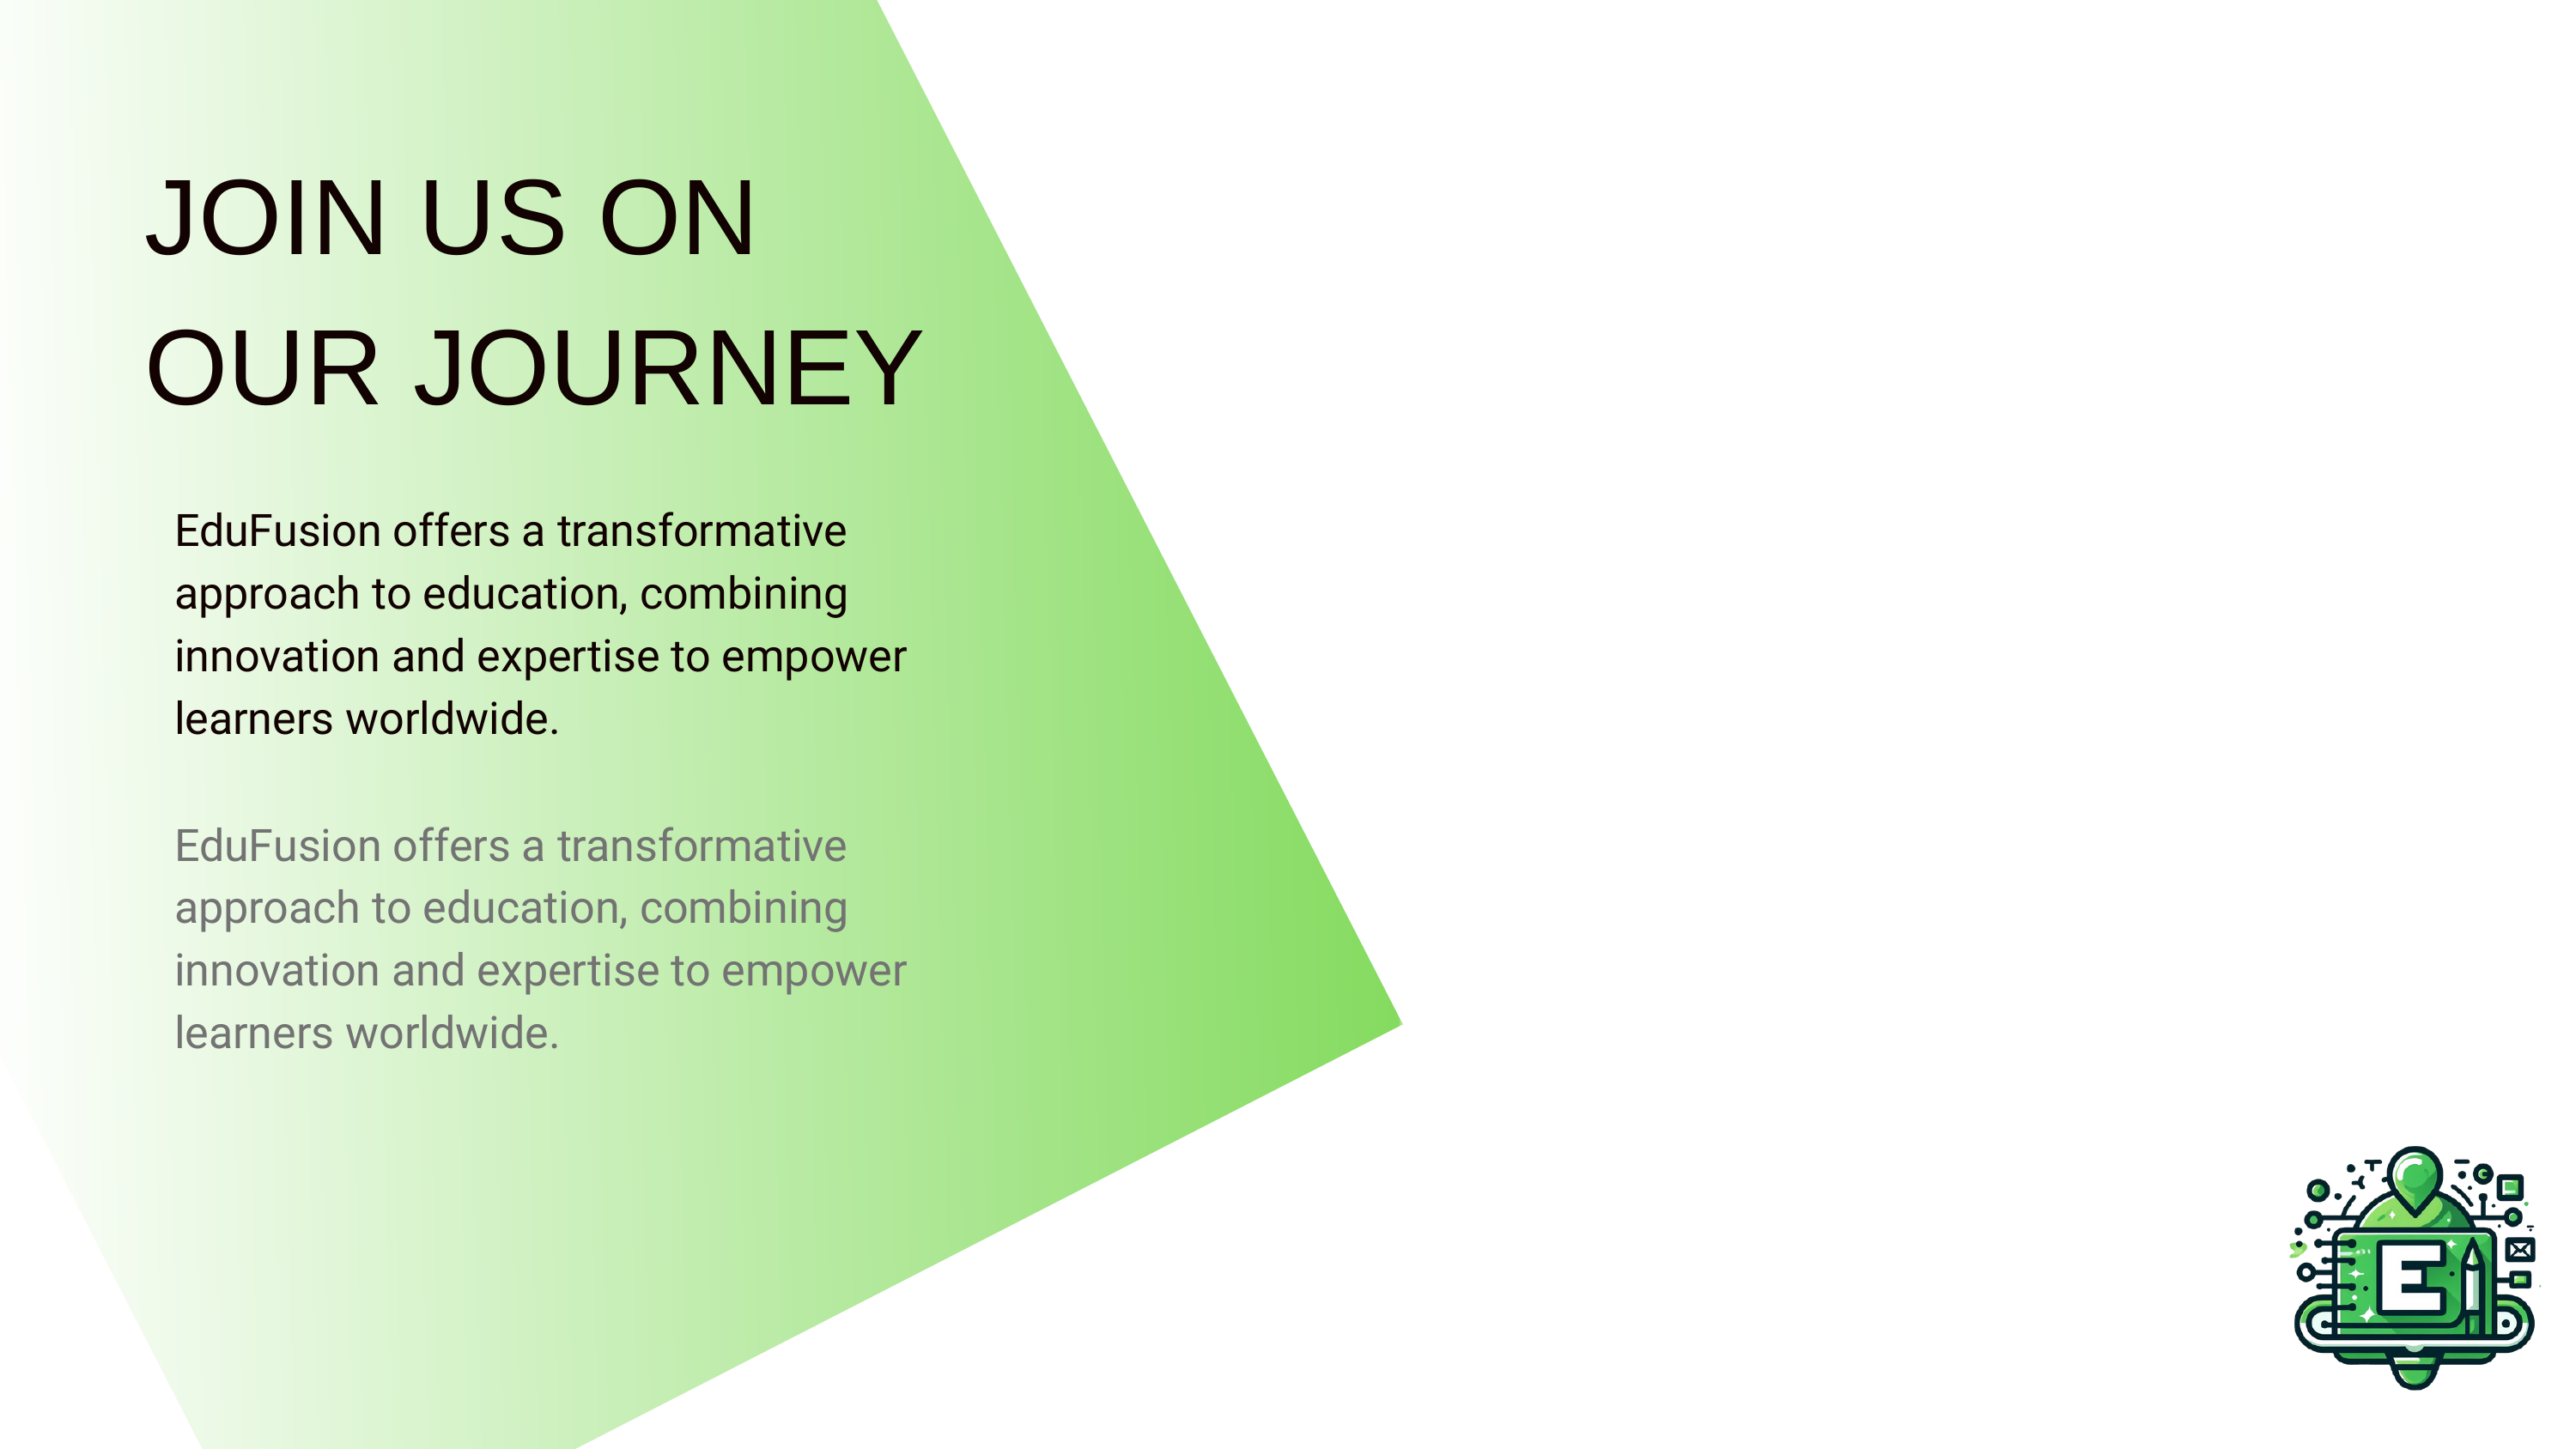

JOIN US ON OUR JOURNEY
EduFusion offers a transformative approach to education, combining innovation and expertise to empower learners worldwide.
EduFusion offers a transformative approach to education, combining innovation and expertise to empower learners worldwide.